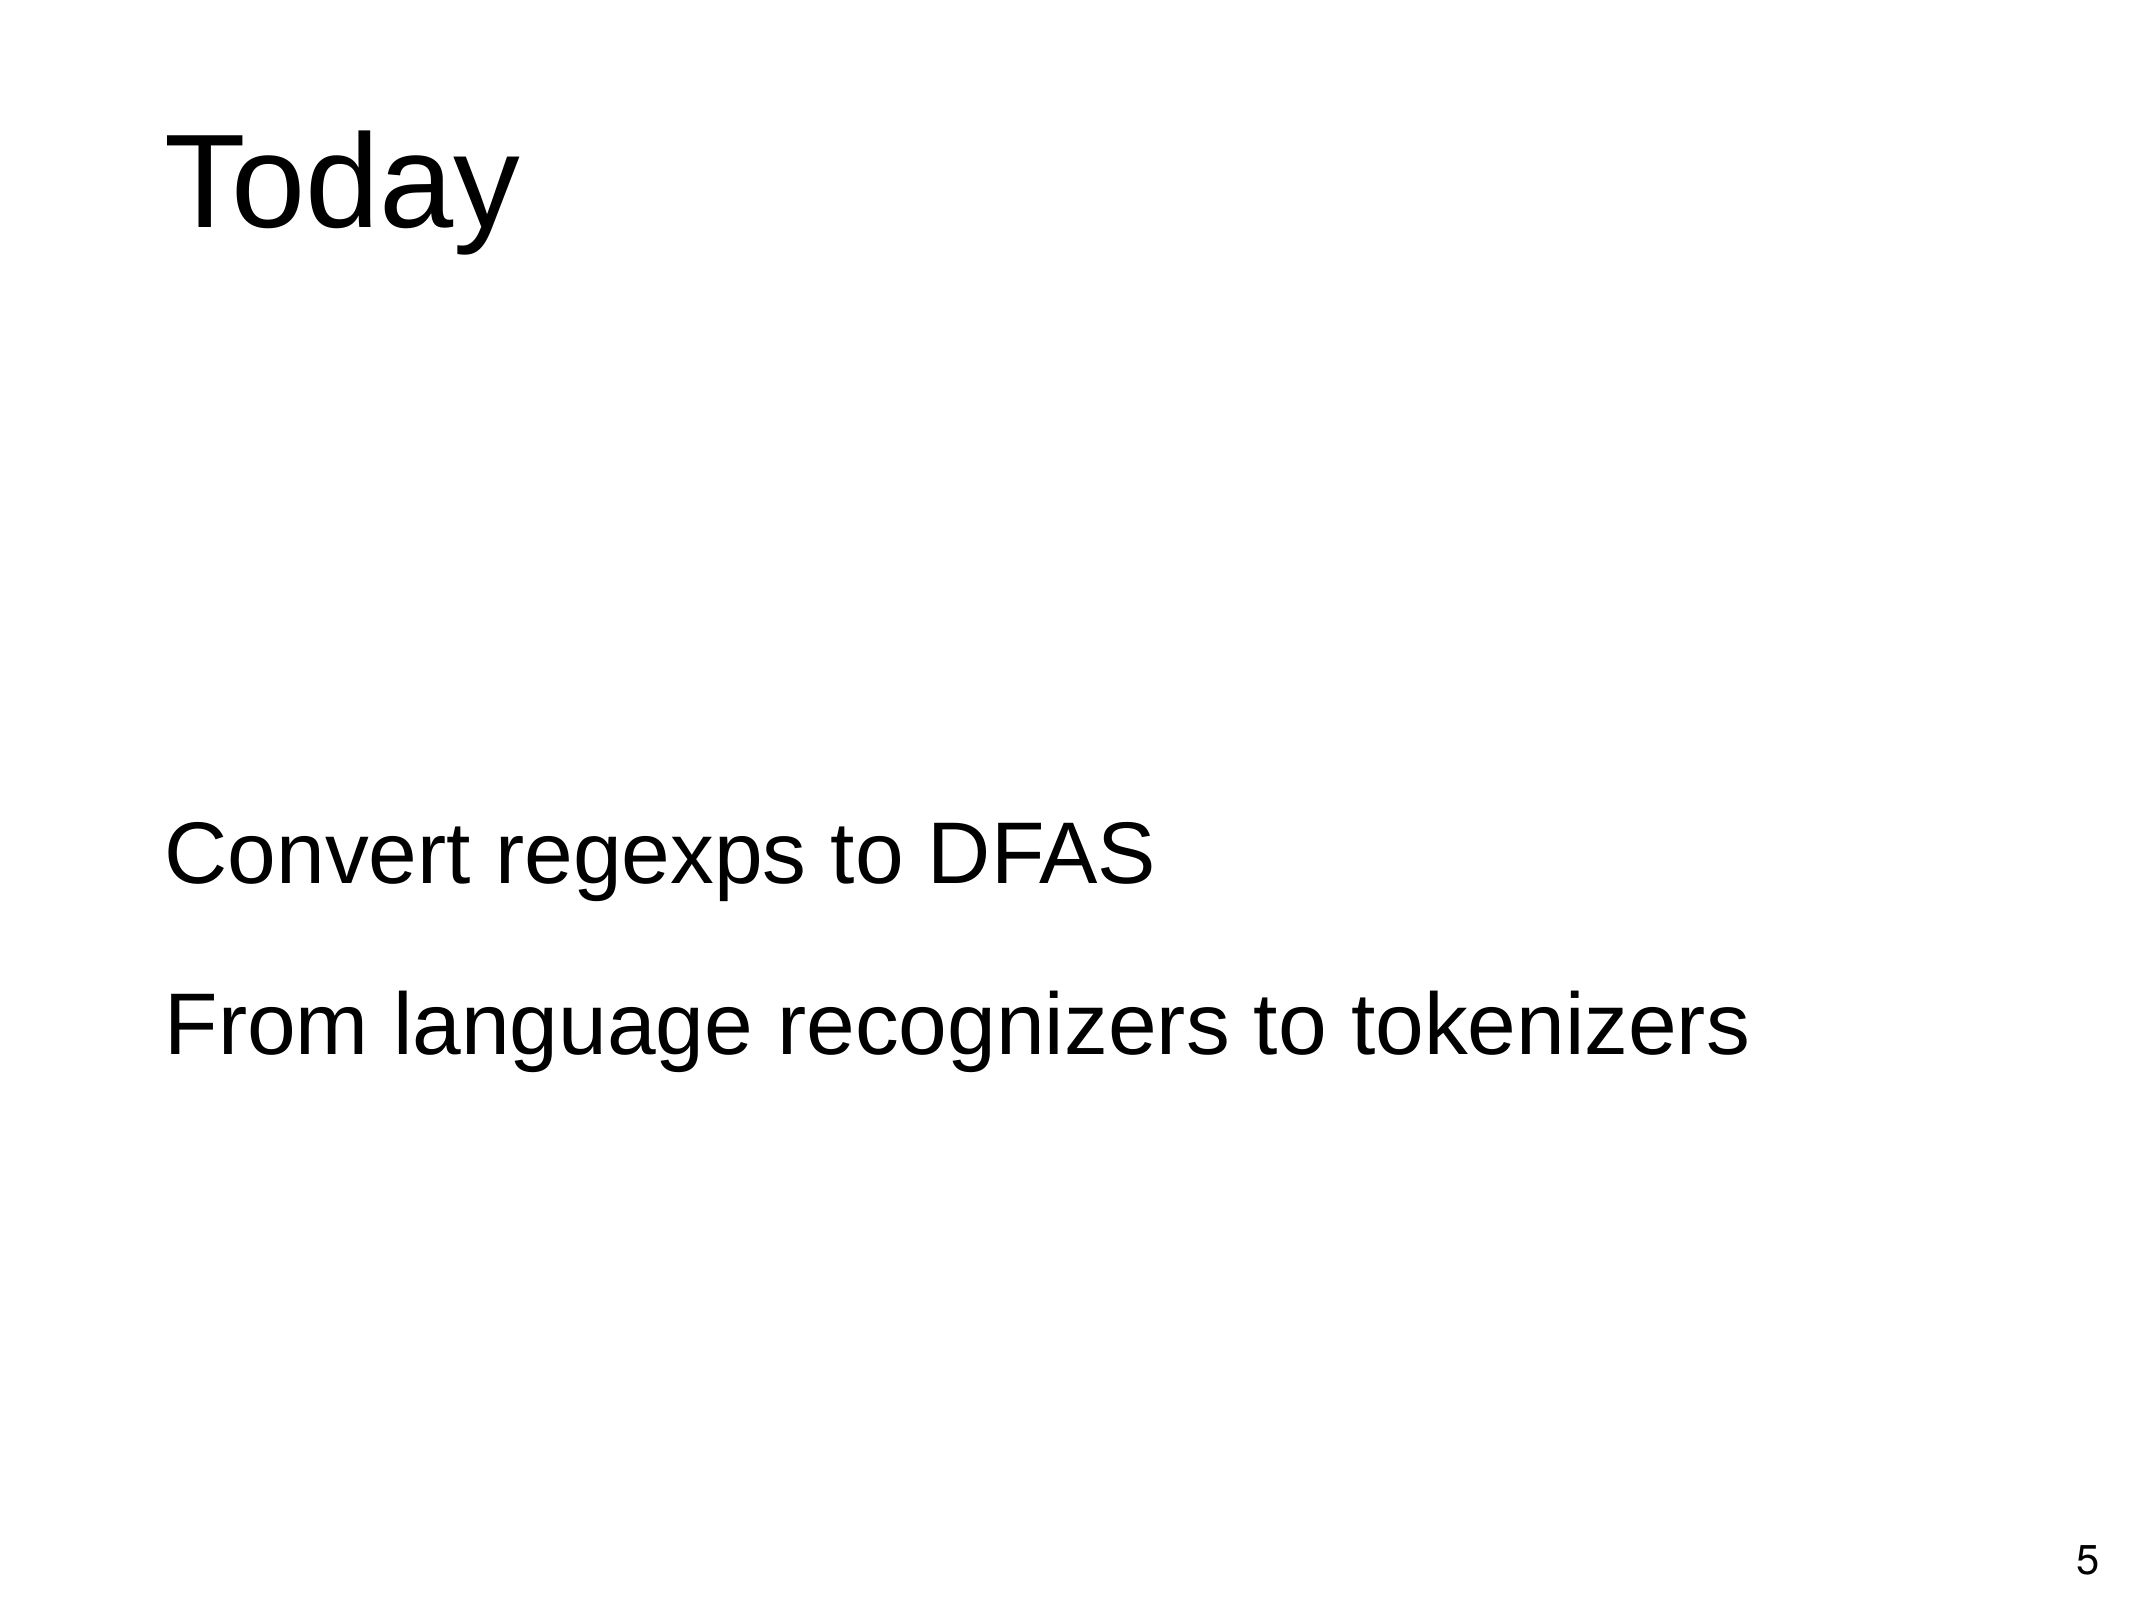

# Today
Convert regexps to DFAS
From language recognizers to tokenizers
5